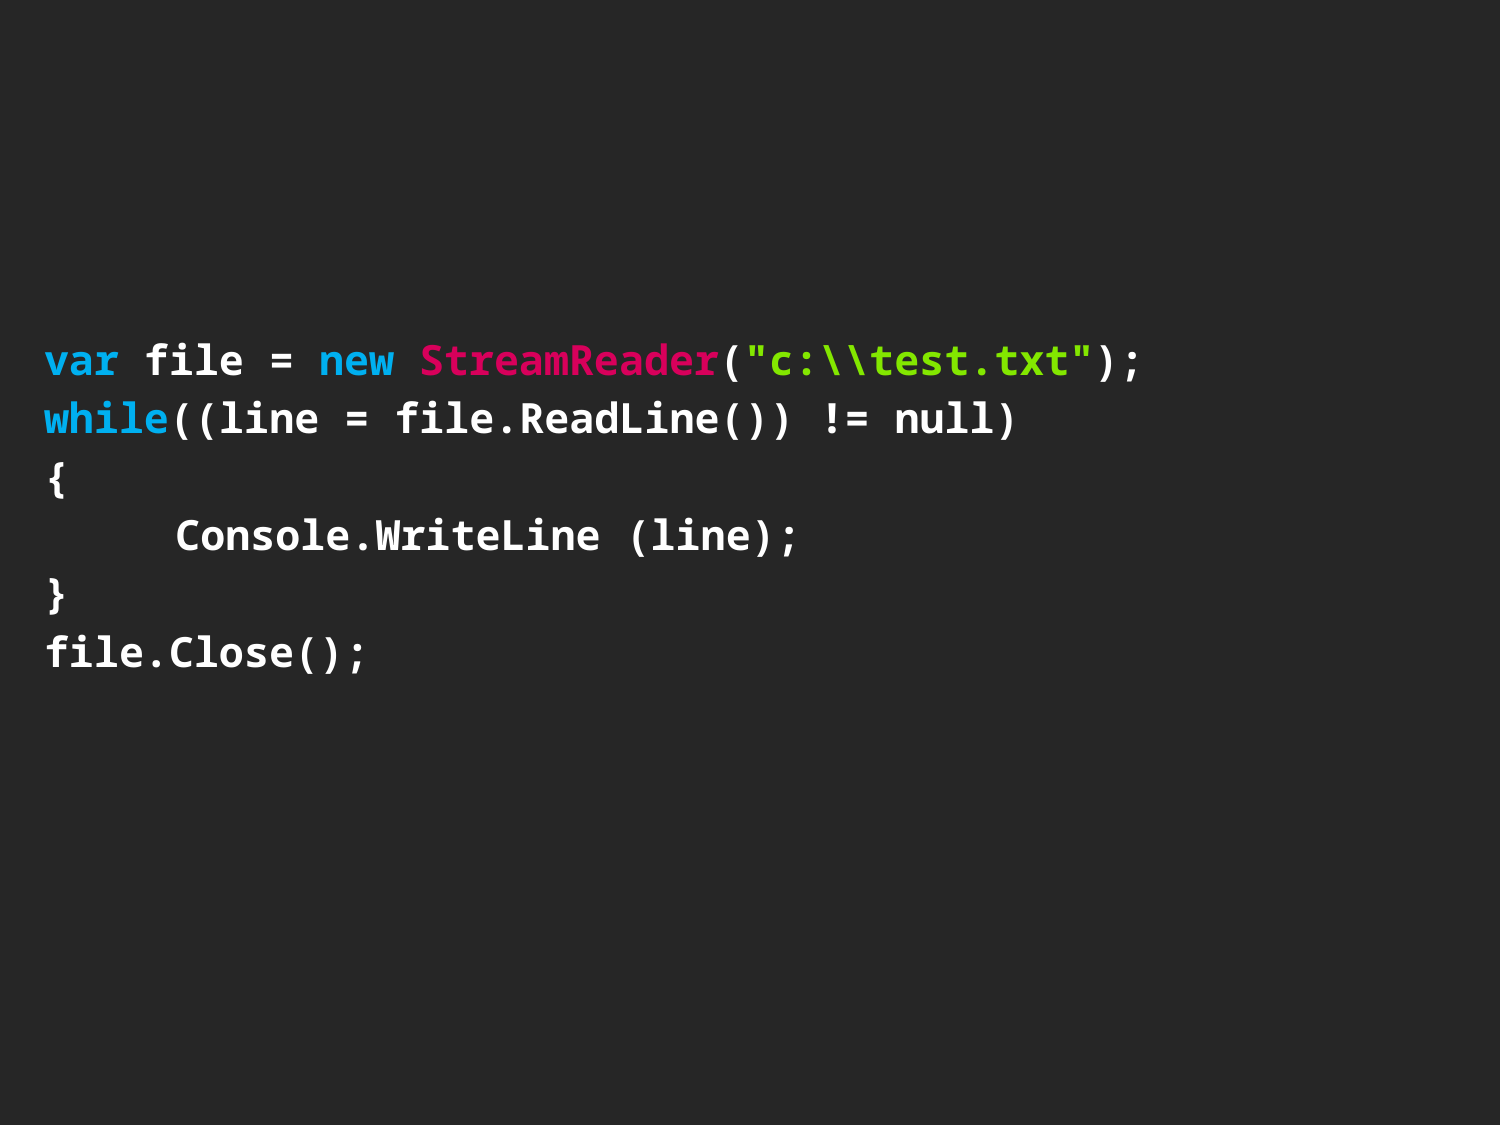

var file = new StreamReader("c:\\test.txt");
while((line = file.ReadLine()) != null)
{
	   Console.WriteLine (line);
}
file.Close();